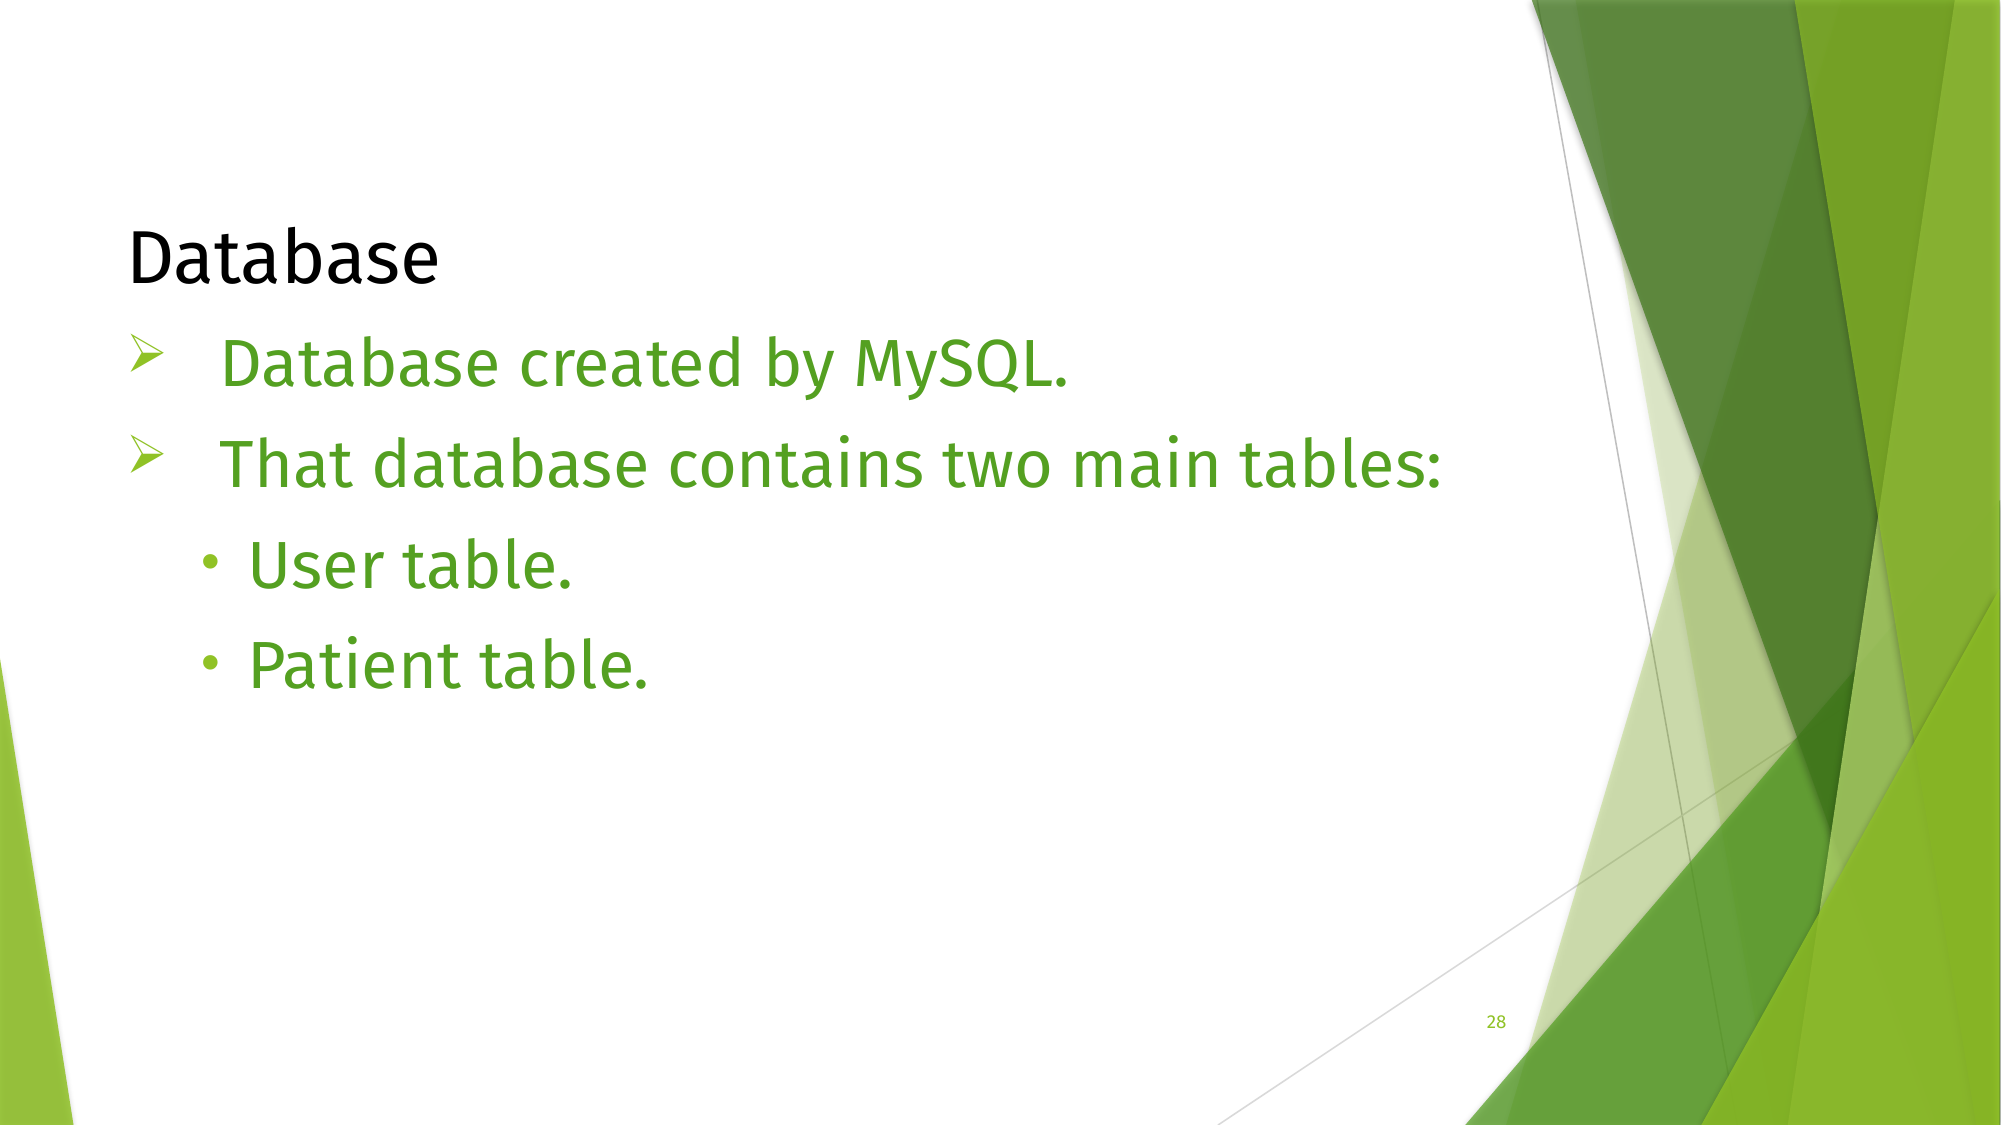

Database
Database created by MySQL.
That database contains two main tables:
User table.
Patient table.
28